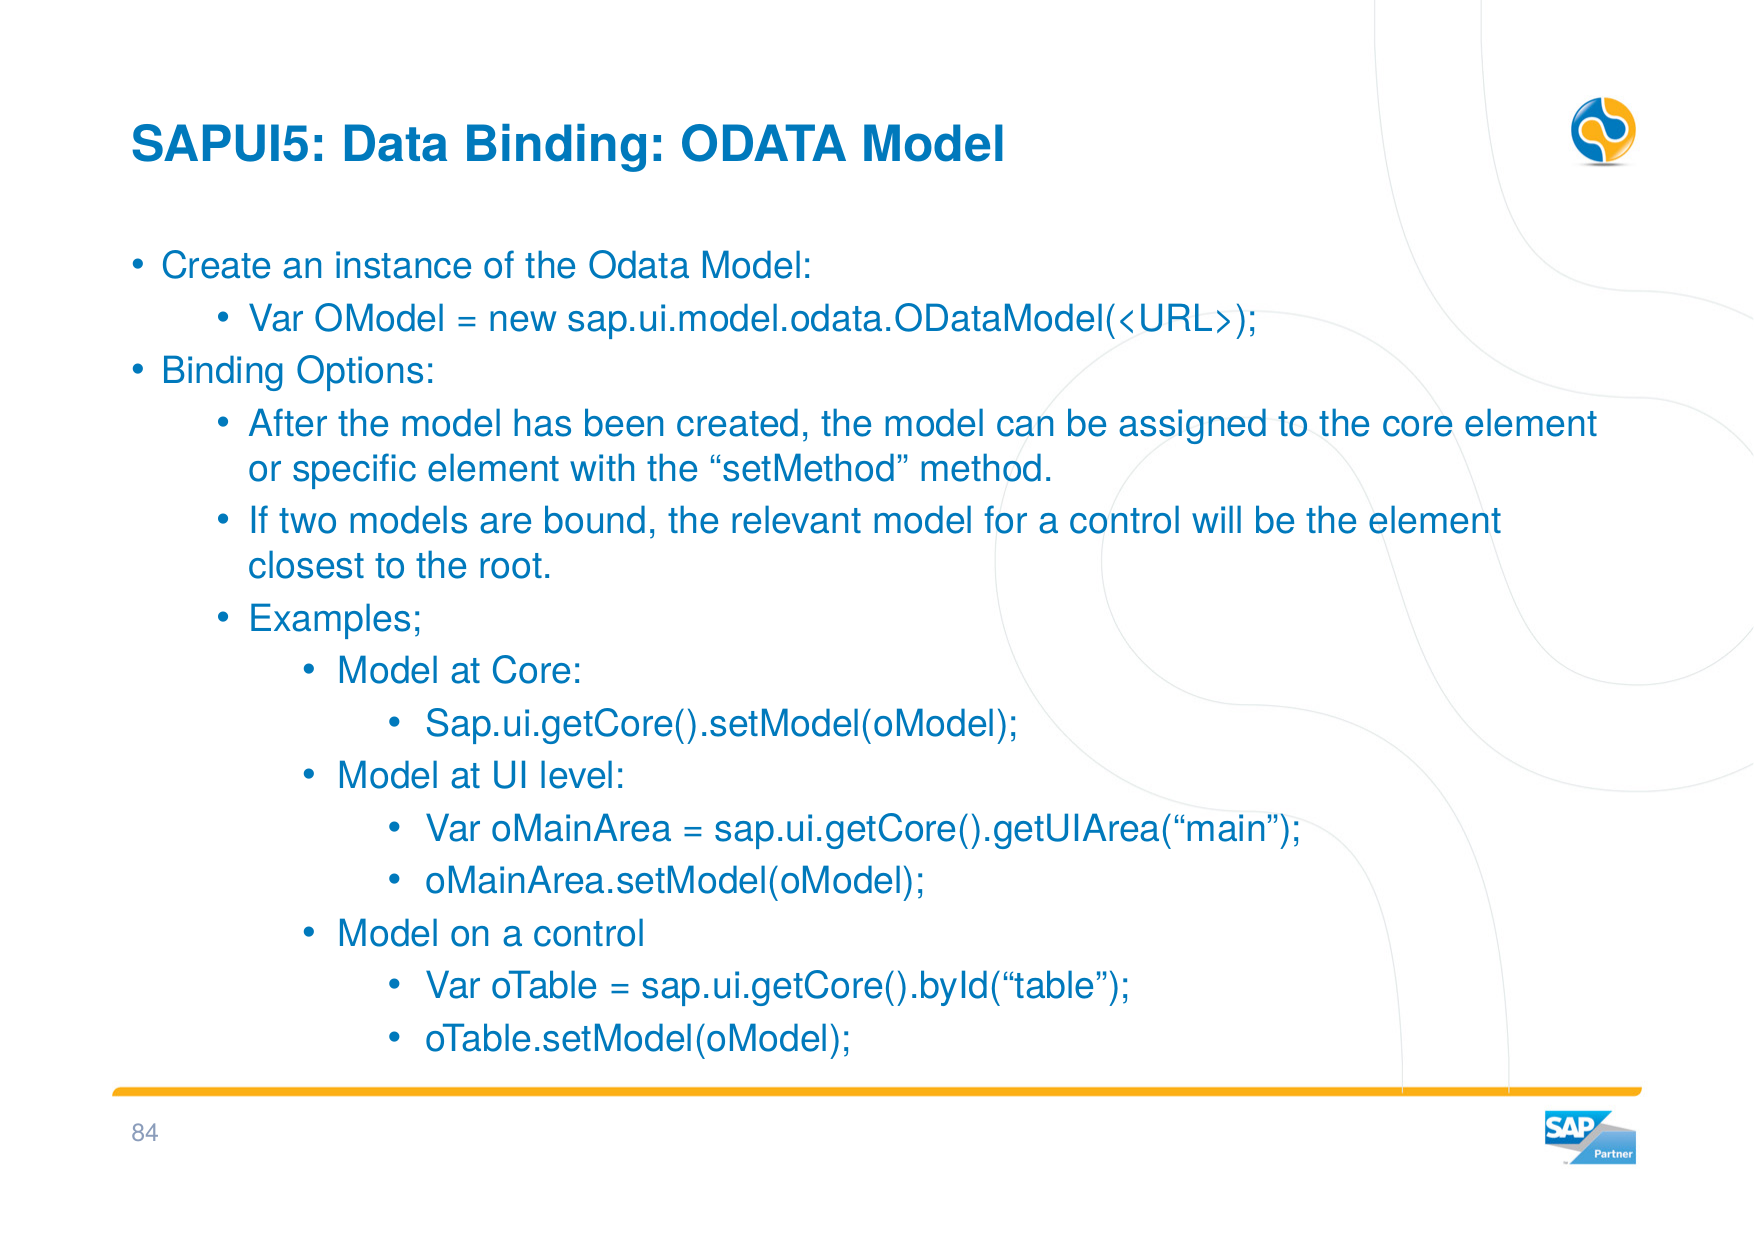

# SAPUI5: Data Binding: ODATA Model
Create an instance of the Odata Model:
Var OModel = new sap.ui.model.odata.ODataModel(<URL>);
Binding Options:
After the model has been created, the model can be assigned to the core element or specific element with the “setMethod” method.
If two models are bound, the relevant model for a control will be the element closest to the root.
Examples;
Model at Core:
Sap.ui.getCore().setModel(oModel);
Model at UI level:
Var oMainArea = sap.ui.getCore().getUIArea(“main”);
oMainArea.setModel(oModel);
Model on a control
Var oTable = sap.ui.getCore().byId(“table”);
oTable.setModel(oModel);
84